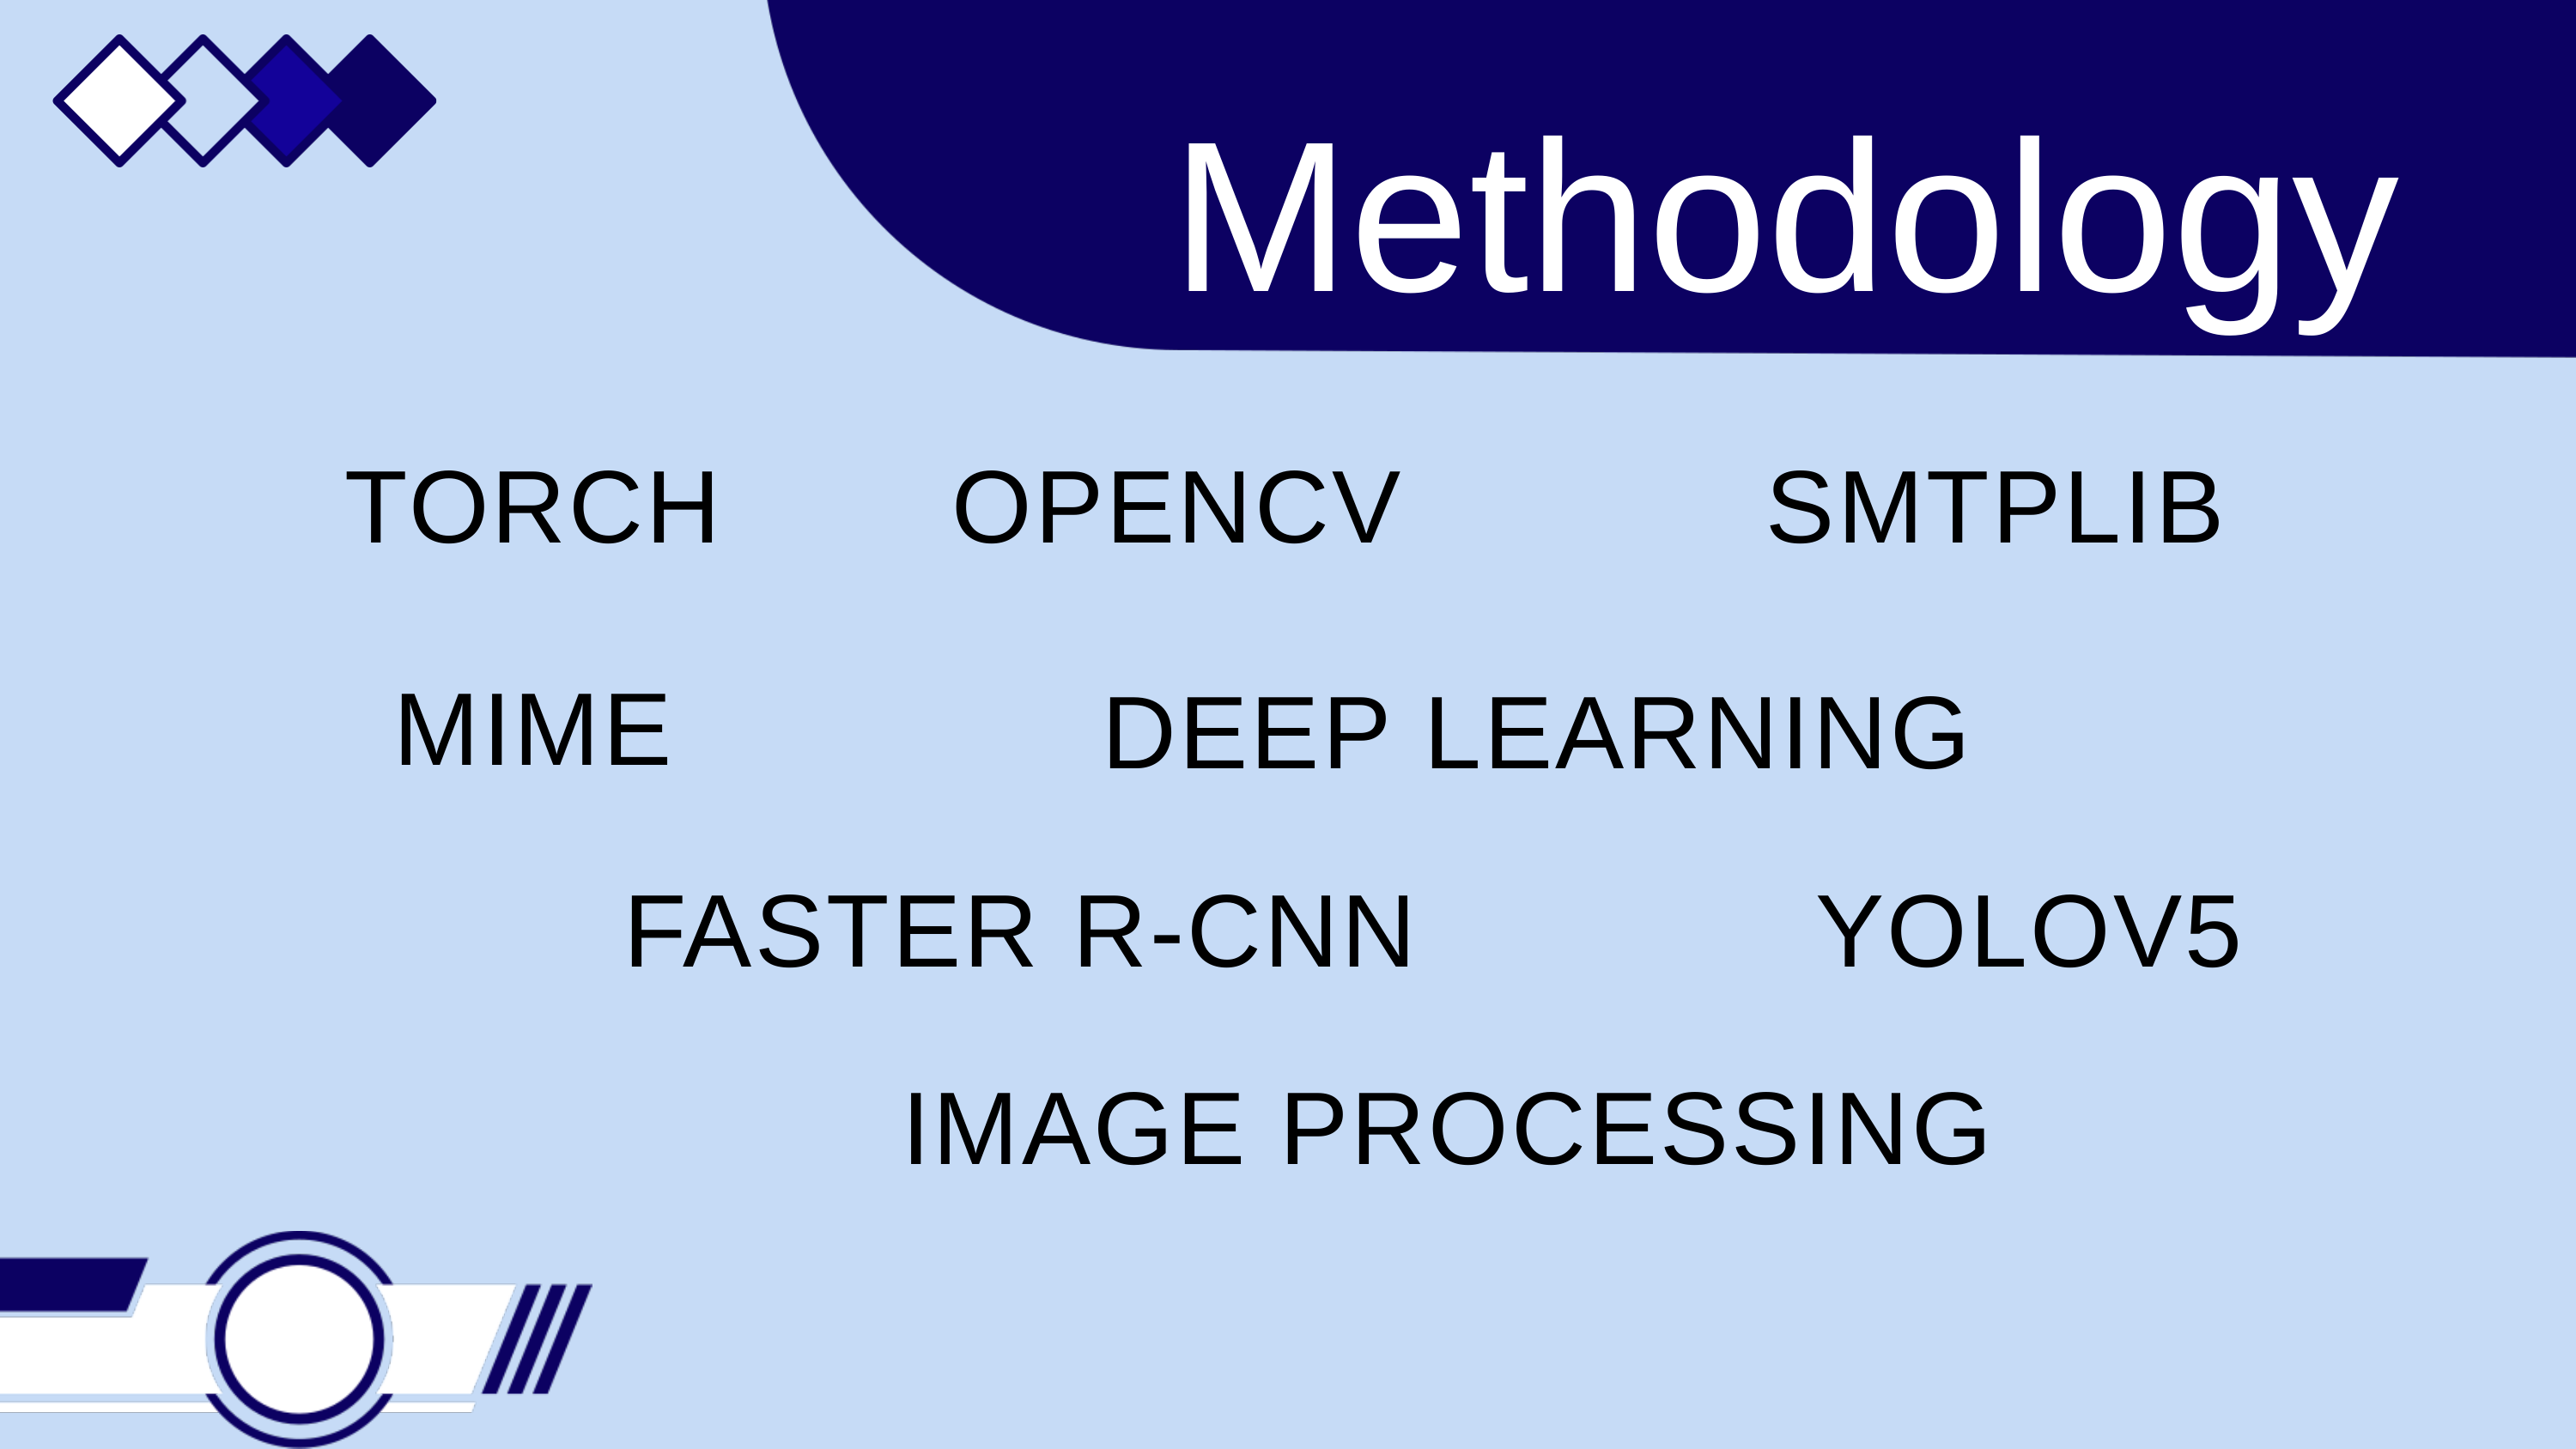

Methodology

TORCH
OPENCV
SMTPLIB
MIME
DEEP LEARNING
FASTER R-CNN
YOLOV5
IMAGE PROCESSING